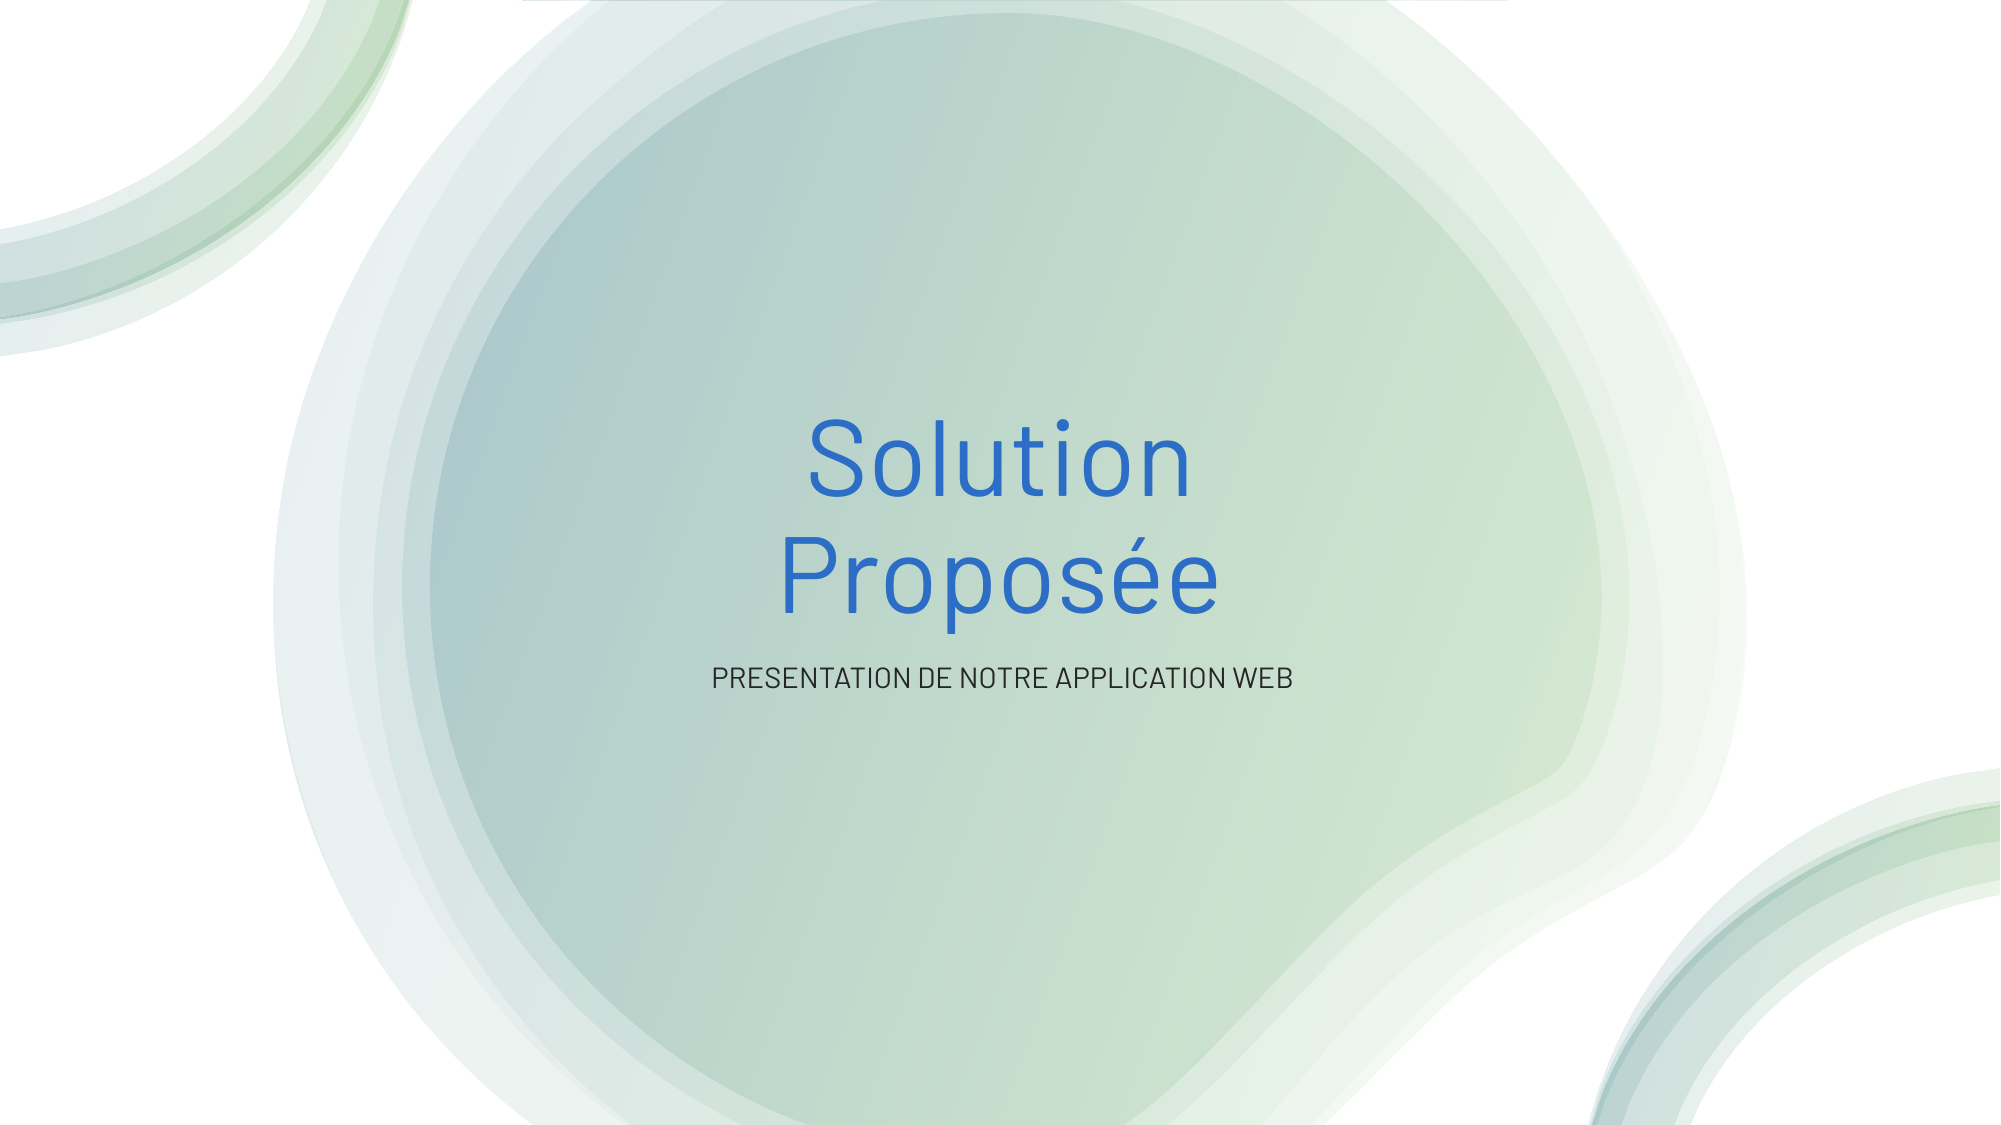

# Solution Proposée
 PRESENTATION DE NOTRE APPLICATION WEB